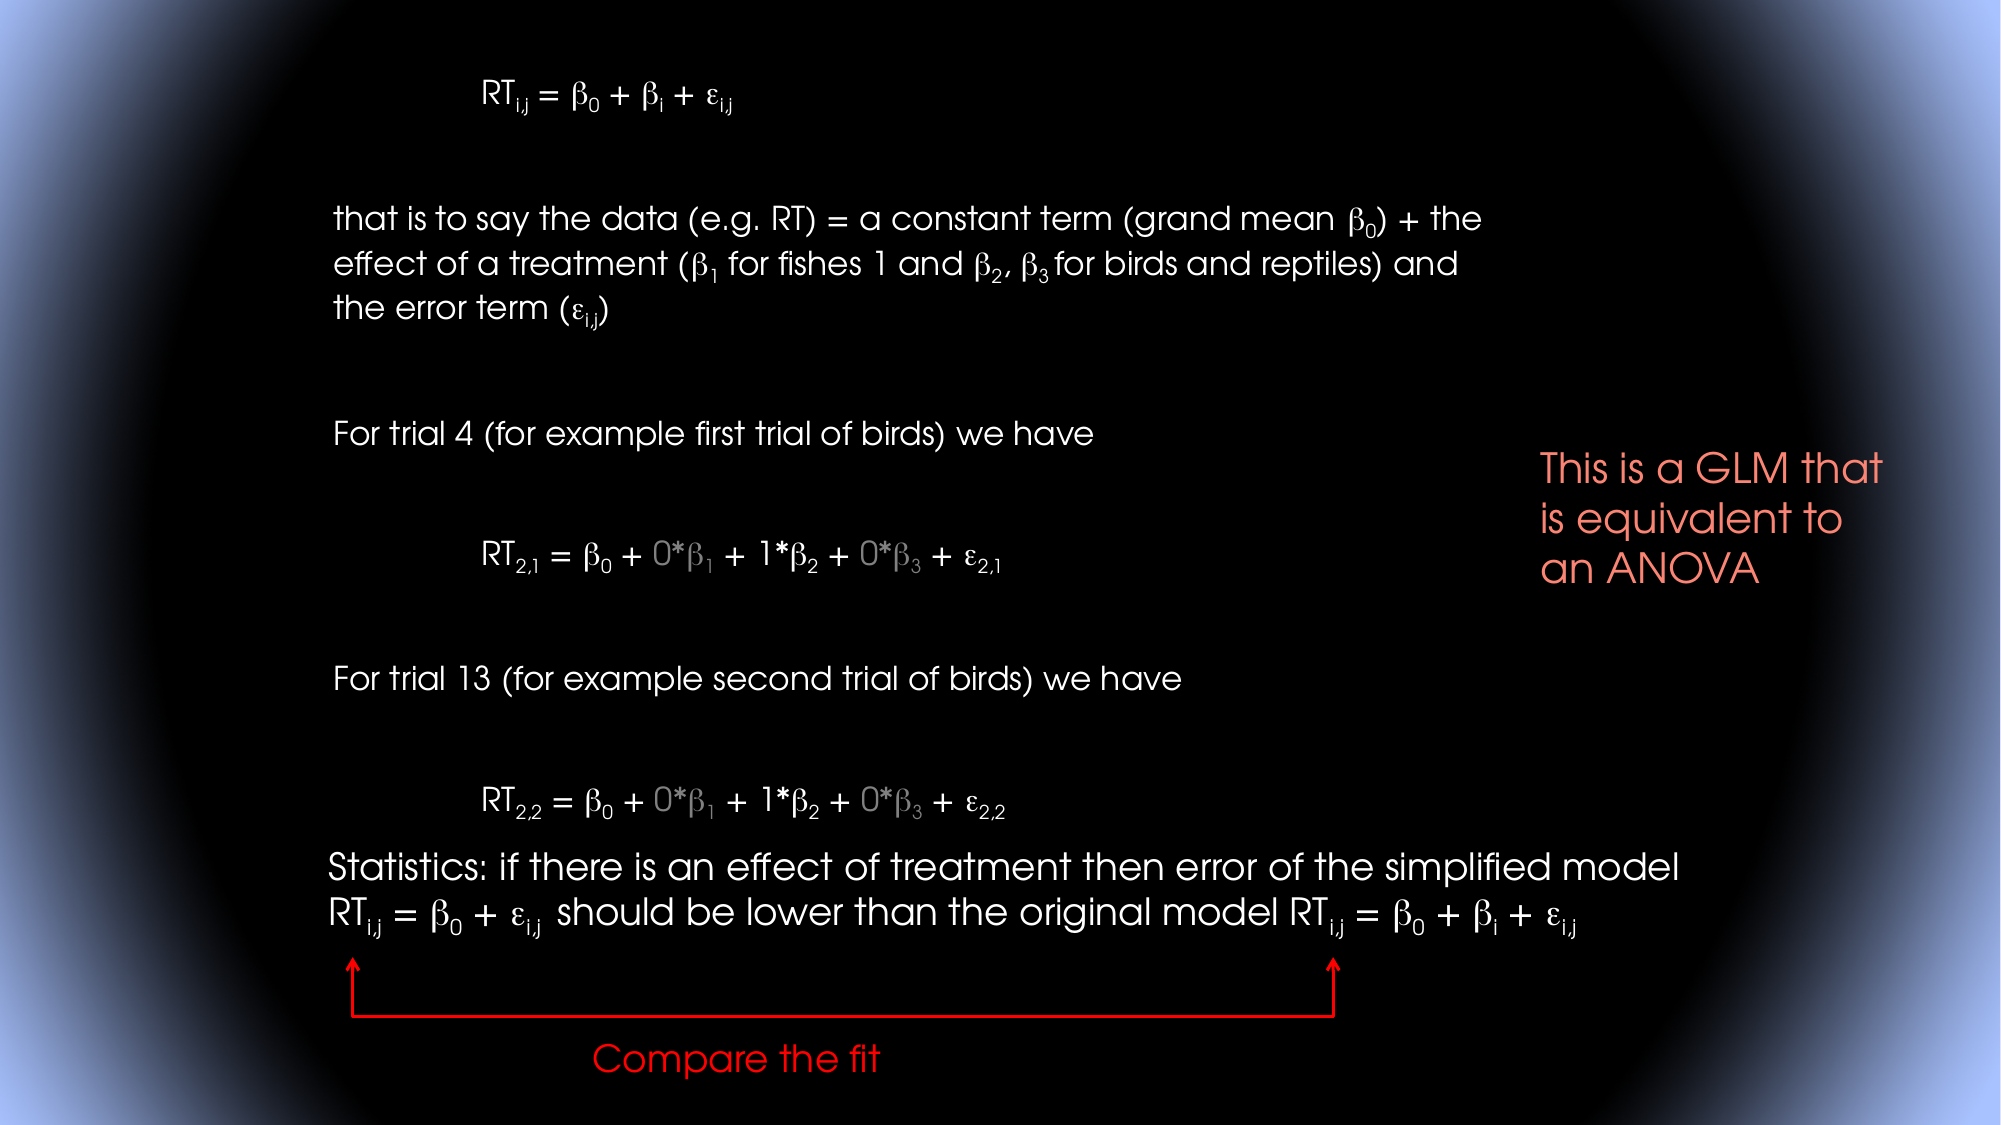

RTi,j = β0 + βi + εi,j

that is to say the data (e.g. RT) = a constant term (grand mean β0) + the effect of a treatment (β1 for fishes 1 and β2, β3 for birds and reptiles) and the error term (εi,j)

For trial 4 (for example first trial of birds) we have

			RT2,1 = β0 + 0*β1 + 1*β2 + 0*β3 + ε2,1

For trial 13 (for example second trial of birds) we have

			RT2,2 = β0 + 0*β1 + 1*β2 + 0*β3 + ε2,2

This is a GLM that is equivalent to an ANOVA
Statistics: if there is an effect of treatment then error of the simplified model RTi,j = β0 + εi,j  should be lower than the original model RTi,j = β0 + βi + εi,j
Compare the fit